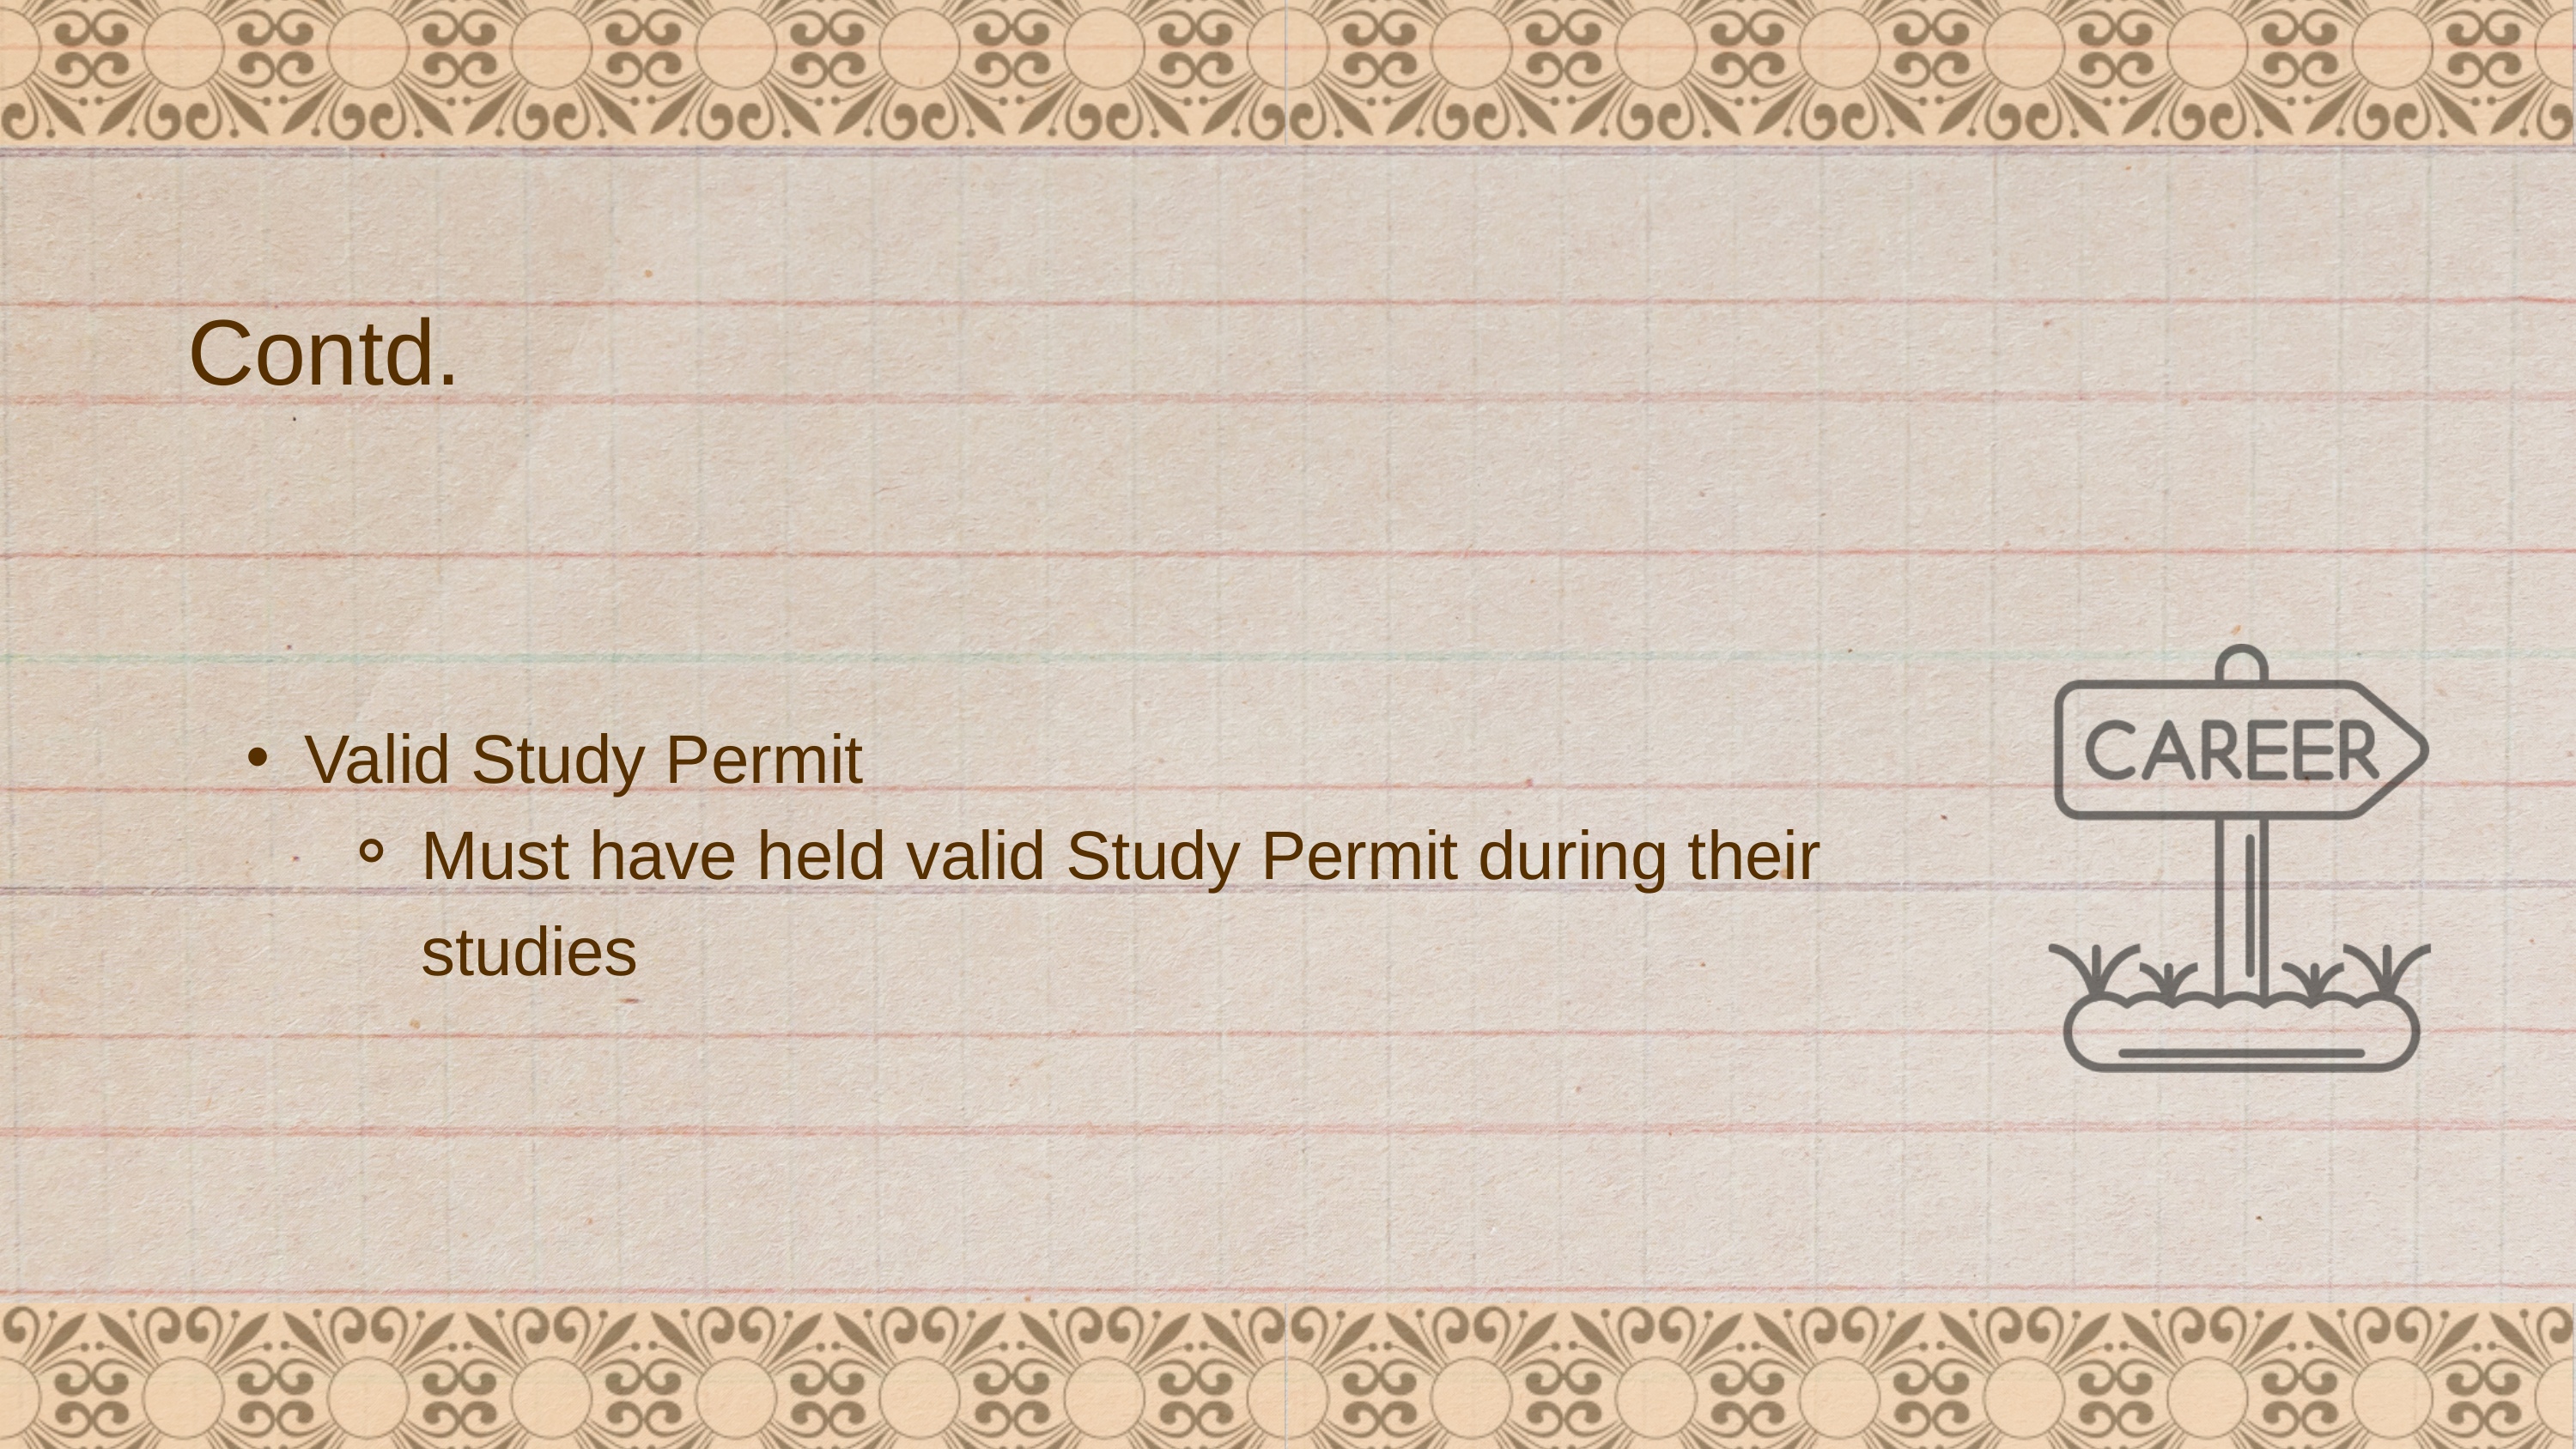

Contd.

Valid Study Permit
Must have held valid Study Permit during their studies